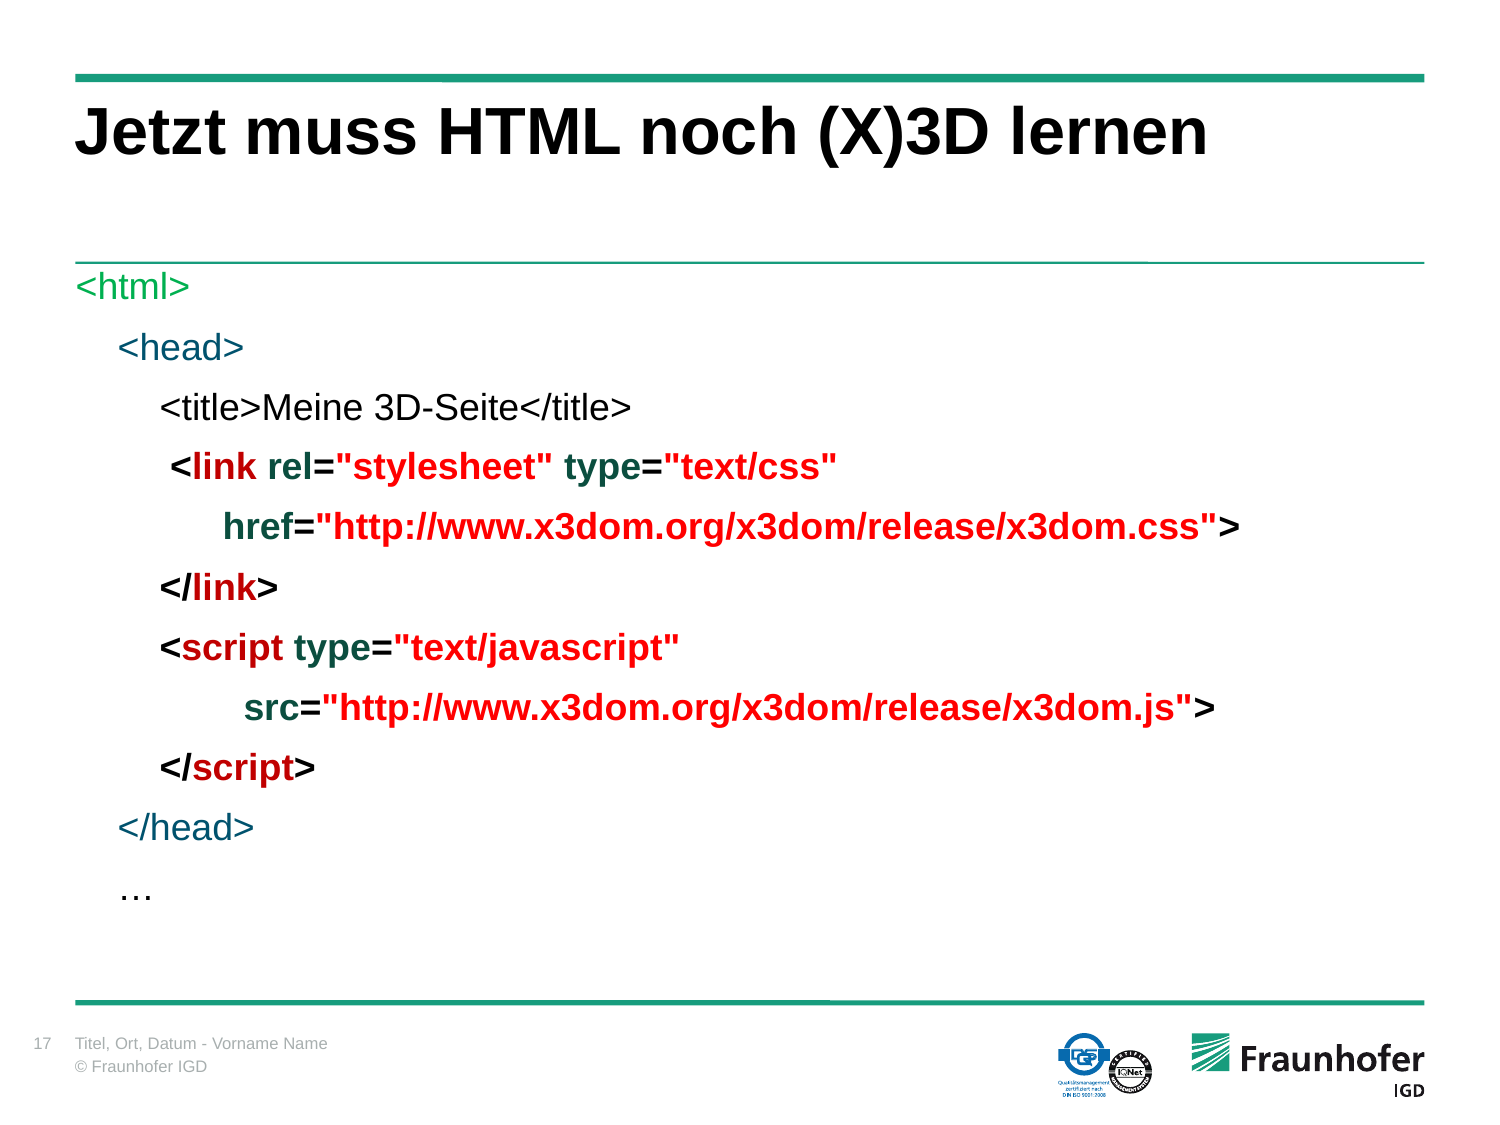

# Jetzt muss HTML noch (X)3D lernen
<html>
    <head>
        <title>Meine 3D-Seite</title>
         <link rel="stylesheet" type="text/css"
              href="http://www.x3dom.org/x3dom/release/x3dom.css">
        </link>
        <script type="text/javascript"
                src="http://www.x3dom.org/x3dom/release/x3dom.js">
        </script>
    </head>
    …
17
Titel, Ort, Datum - Vorname Name